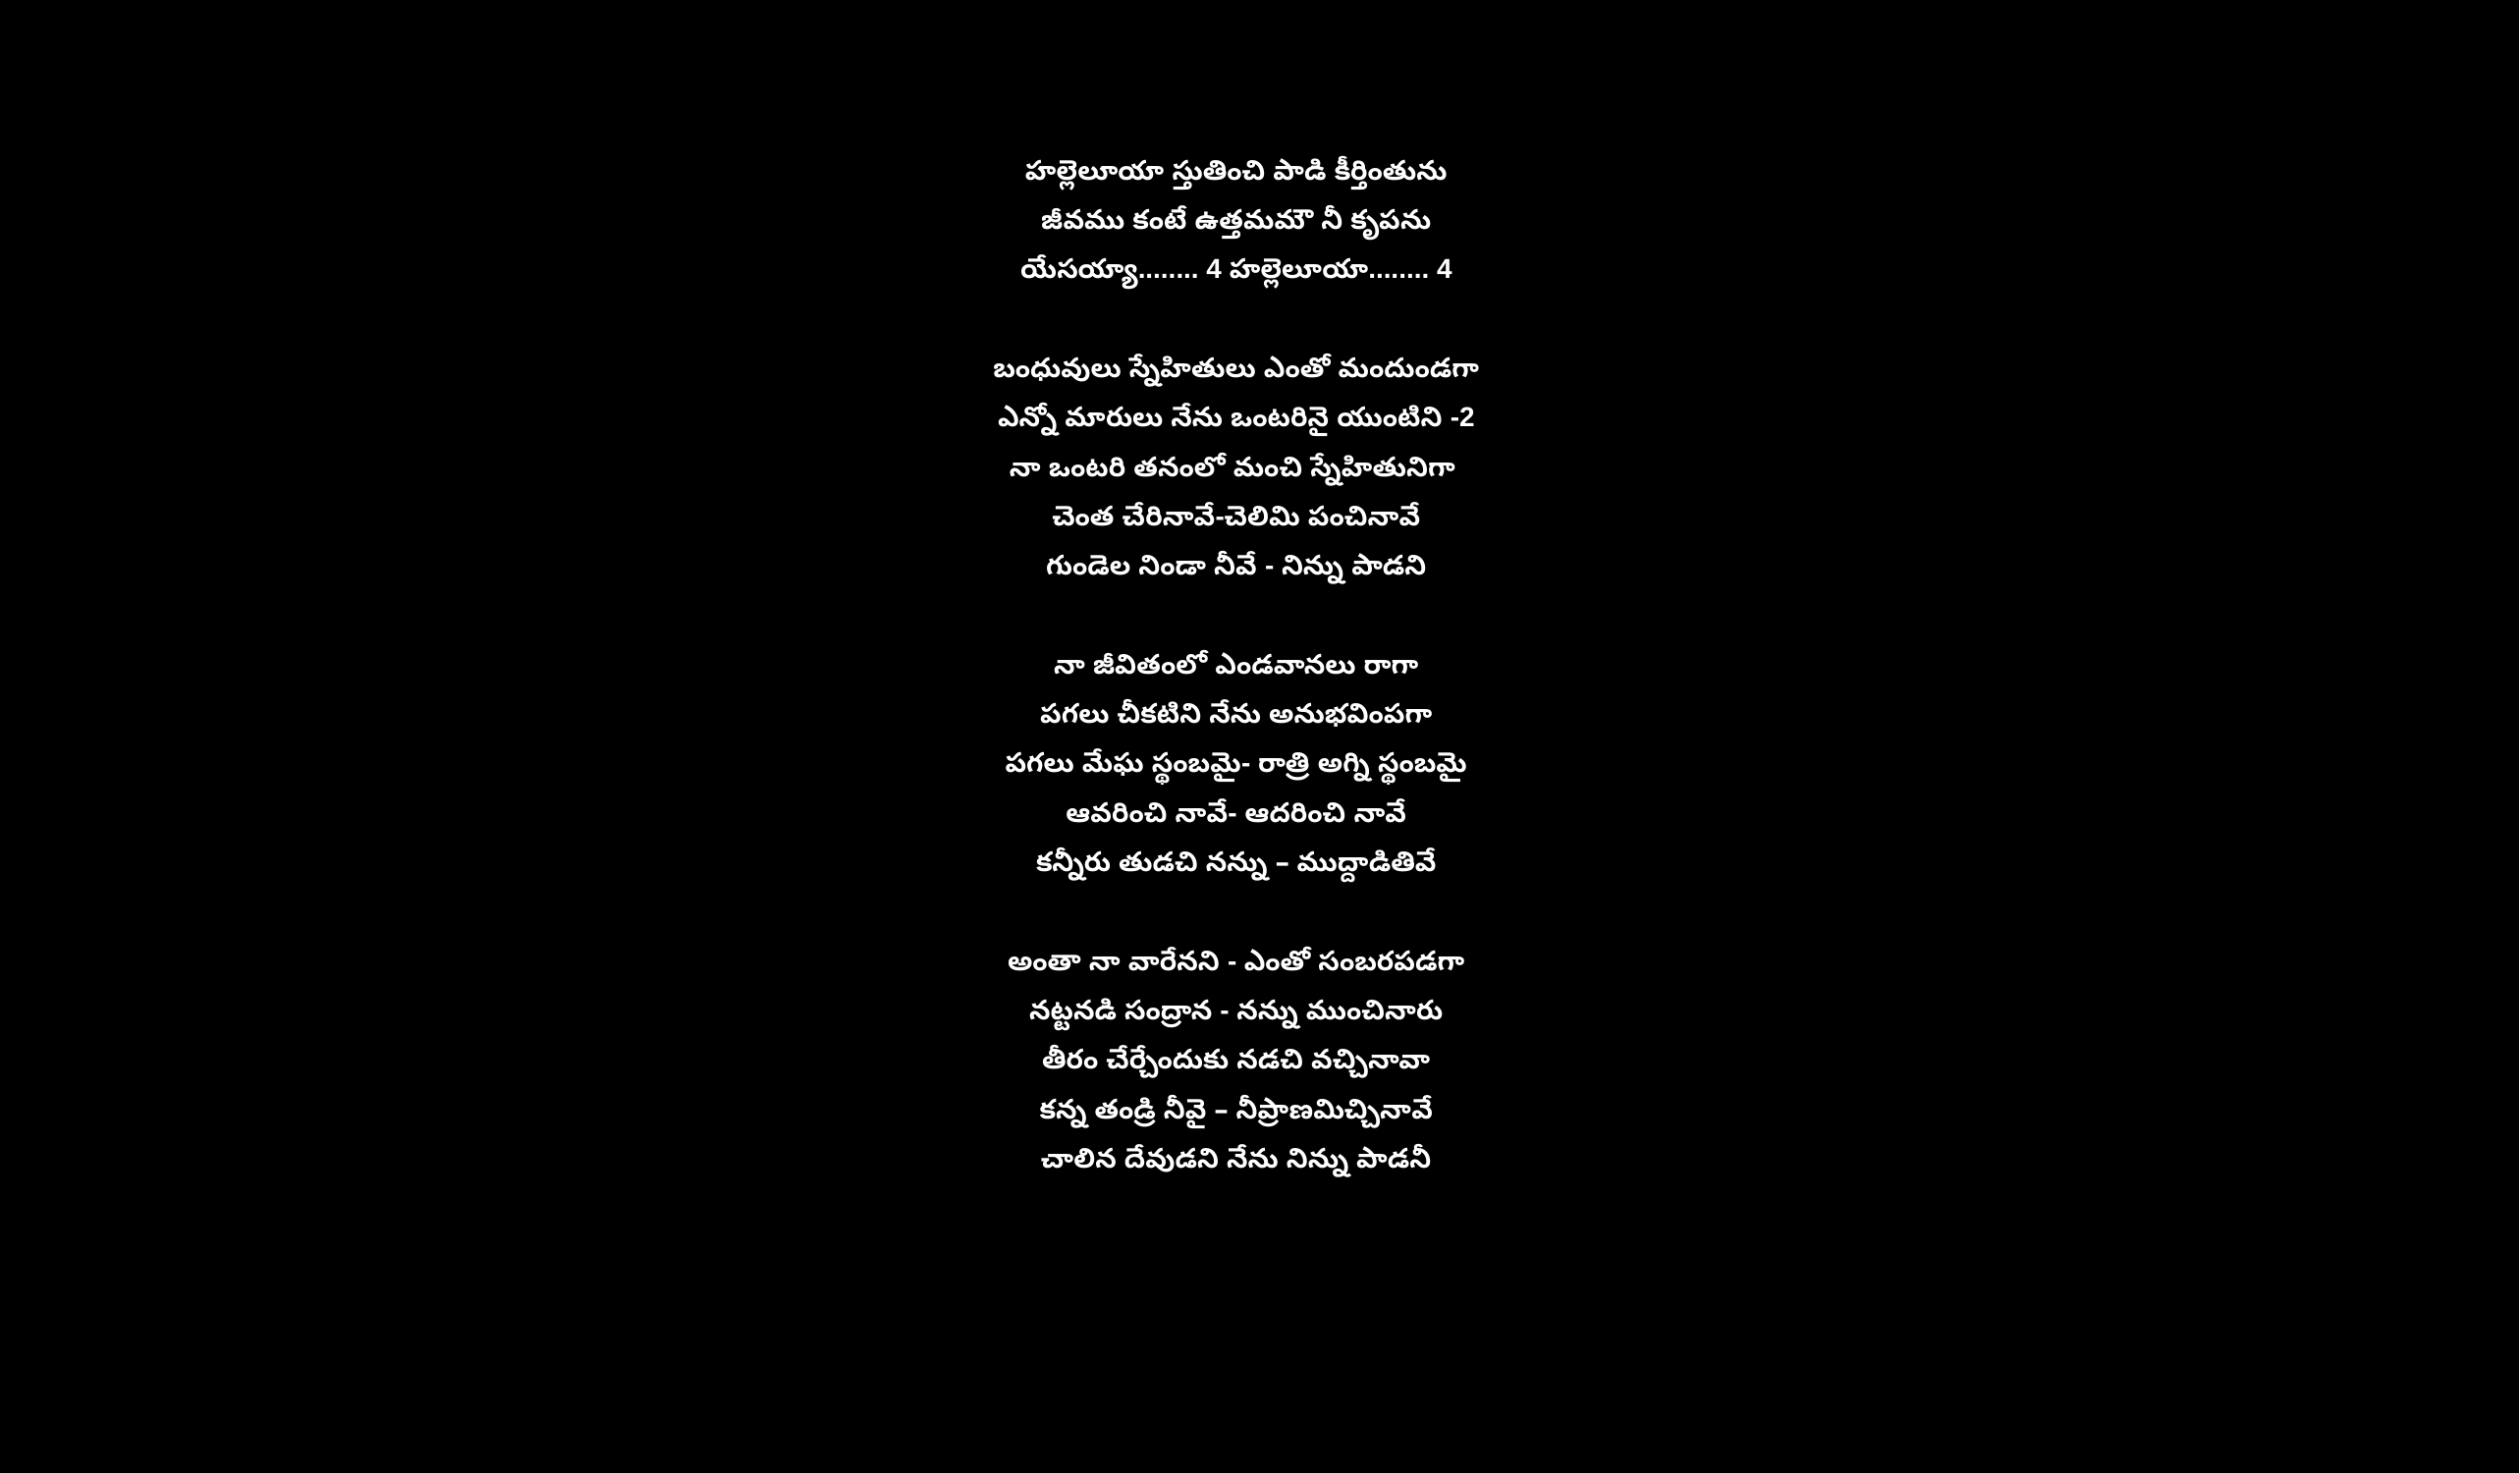

హల్లెలూయా స్తుతించి పాడి కీర్తింతును
జీవము కంటే ఉత్తమమౌ నీ కృపను
యేసయ్యా........ 4 హల్లెలూయా........ 4

బంధువులు స్నేహితులు ఎంతో మందుండగా
ఎన్నో మారులు నేను ఒంటరినై యుంటిని -2
నా ఒంటరి తనంలో మంచి స్నేహితునిగా
చెంత చేరినావే-చెలిమి పంచినావే
గుండెల నిండా నీవే - నిన్ను పాడని

నా జీవితంలో ఎండవానలు రాగా
పగలు చీకటిని నేను అనుభవింపగా
పగలు మేఘ స్థంబమై- రాత్రి అగ్ని స్థంబమై
ఆవరించి నావే- ఆదరించి నావే
కన్నీరు తుడచి నన్ను – ముద్దాడితివే

అంతా నా వారేనని - ఎంతో సంబరపడగా
నట్టనడి సంద్రాన - నన్ను ముంచినారు
తీరం చేర్చేందుకు నడచి వచ్చినావా
కన్న తండ్రి నీవై – నీప్రాణమిచ్చినావే
చాలిన దేవుడని నేను నిన్ను పాడనీ